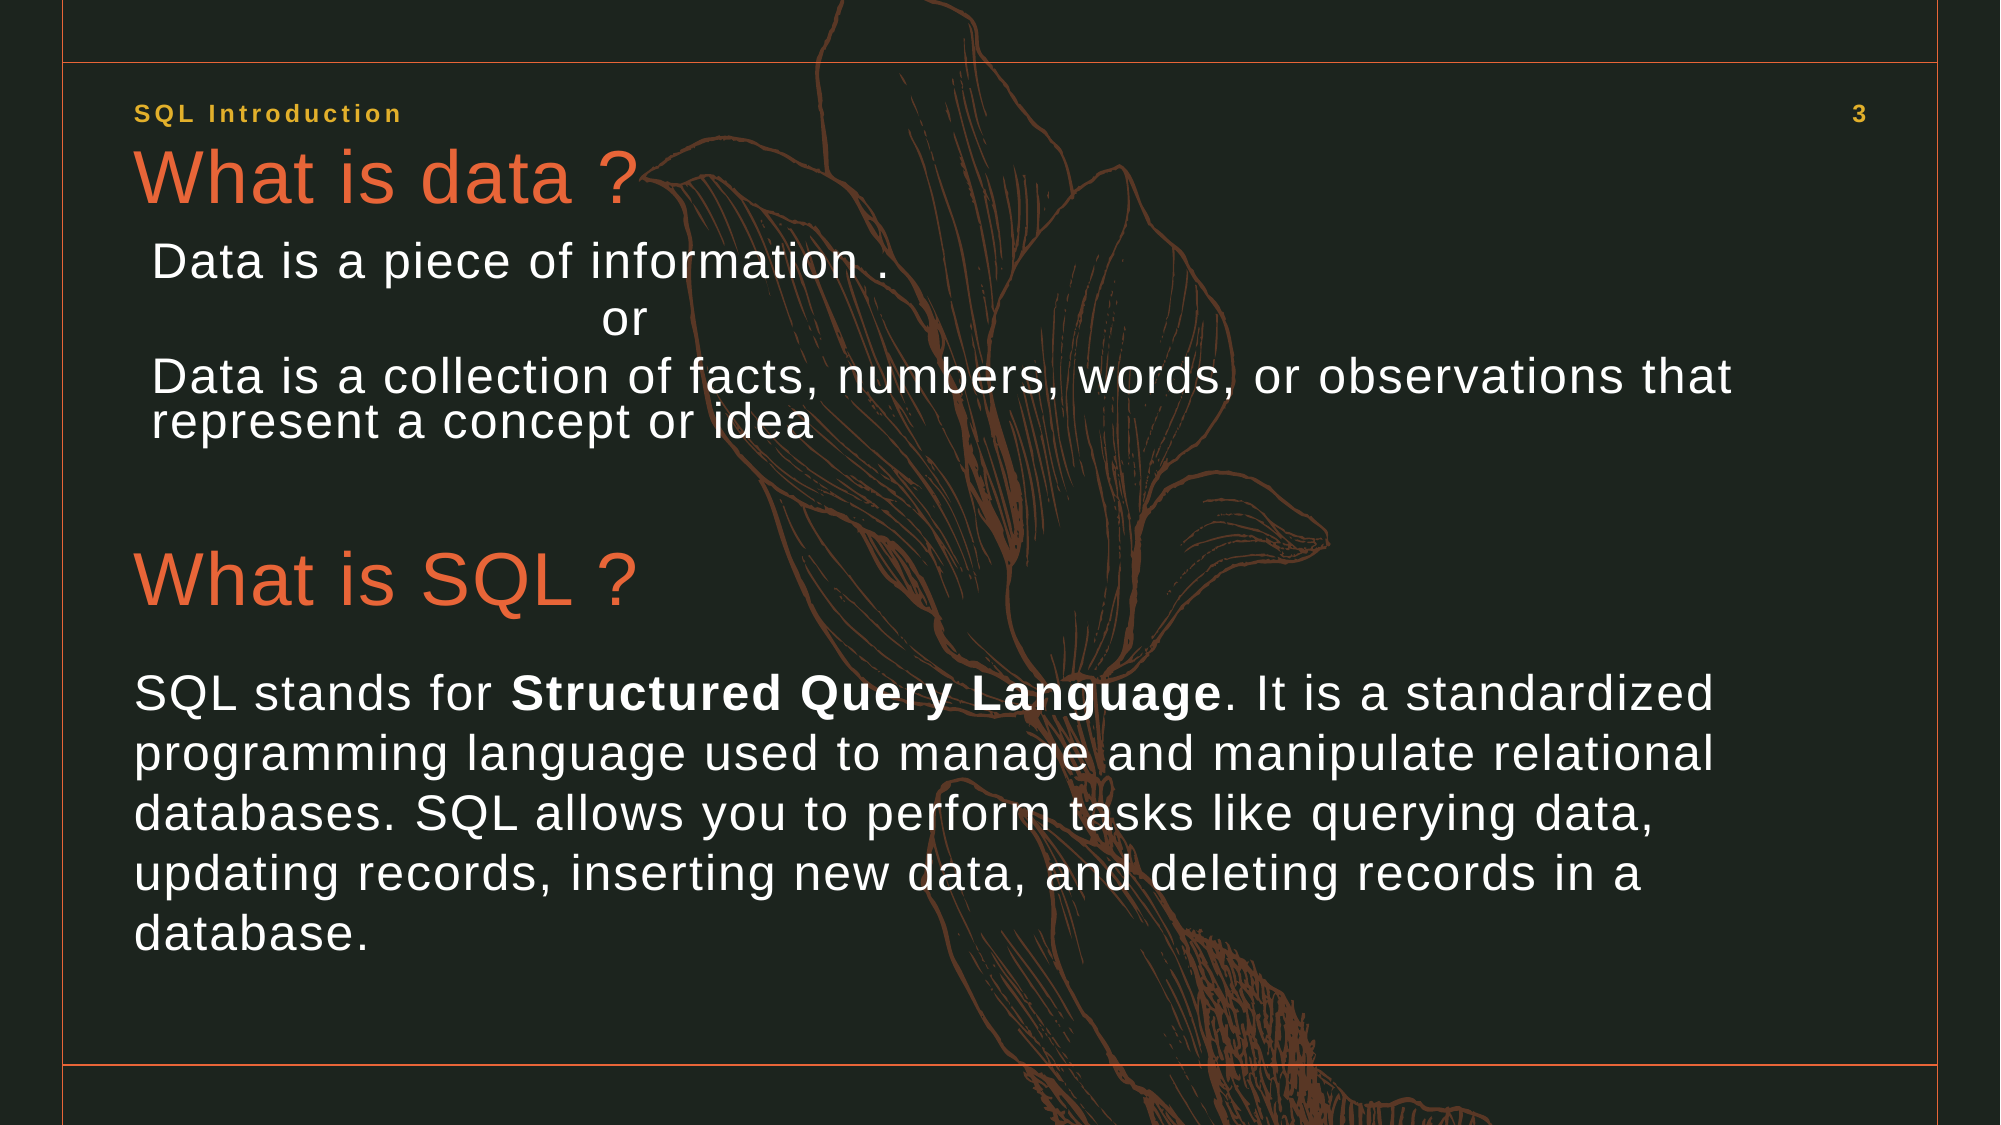

SQL Introduction
3
What is data ?
Data is a piece of information .
			or
Data is a collection of facts, numbers, words, or observations that represent a concept or idea
What is SQL ?
SQL stands for Structured Query Language. It is a standardized programming language used to manage and manipulate relational databases. SQL allows you to perform tasks like querying data, updating records, inserting new data, and deleting records in a database.